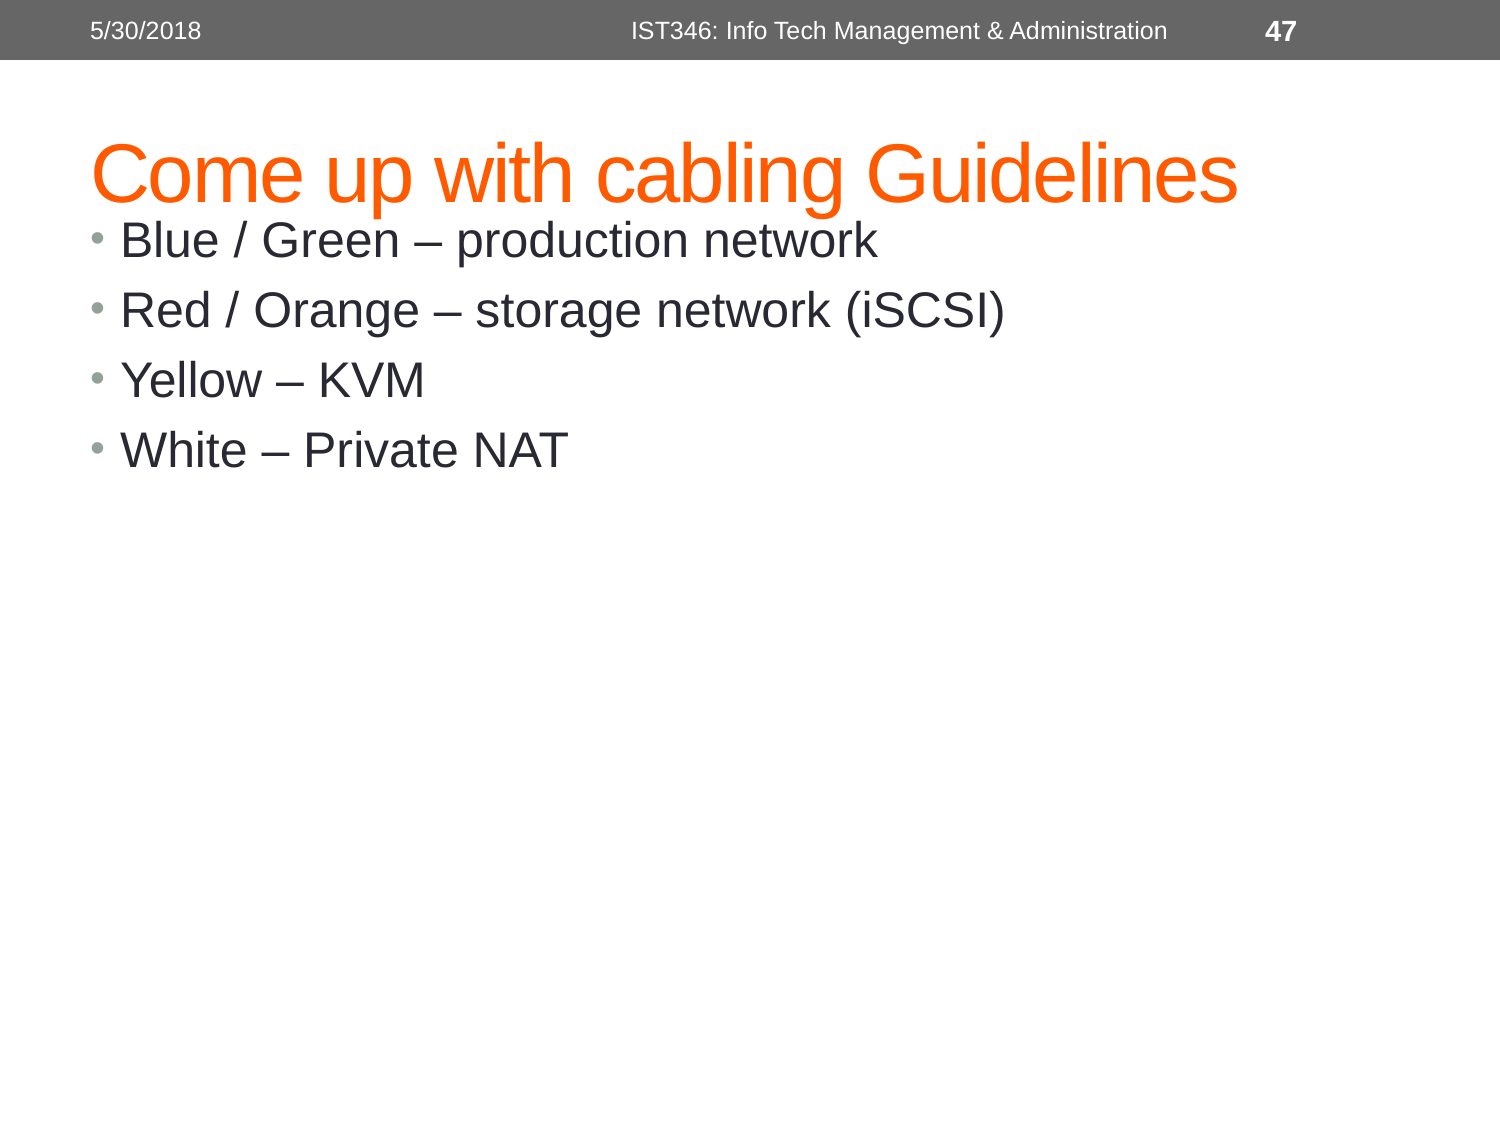

5/30/2018
IST346: Info Tech Management & Administration
47
# Come up with cabling Guidelines
Blue / Green – production network
Red / Orange – storage network (iSCSI)
Yellow – KVM
White – Private NAT